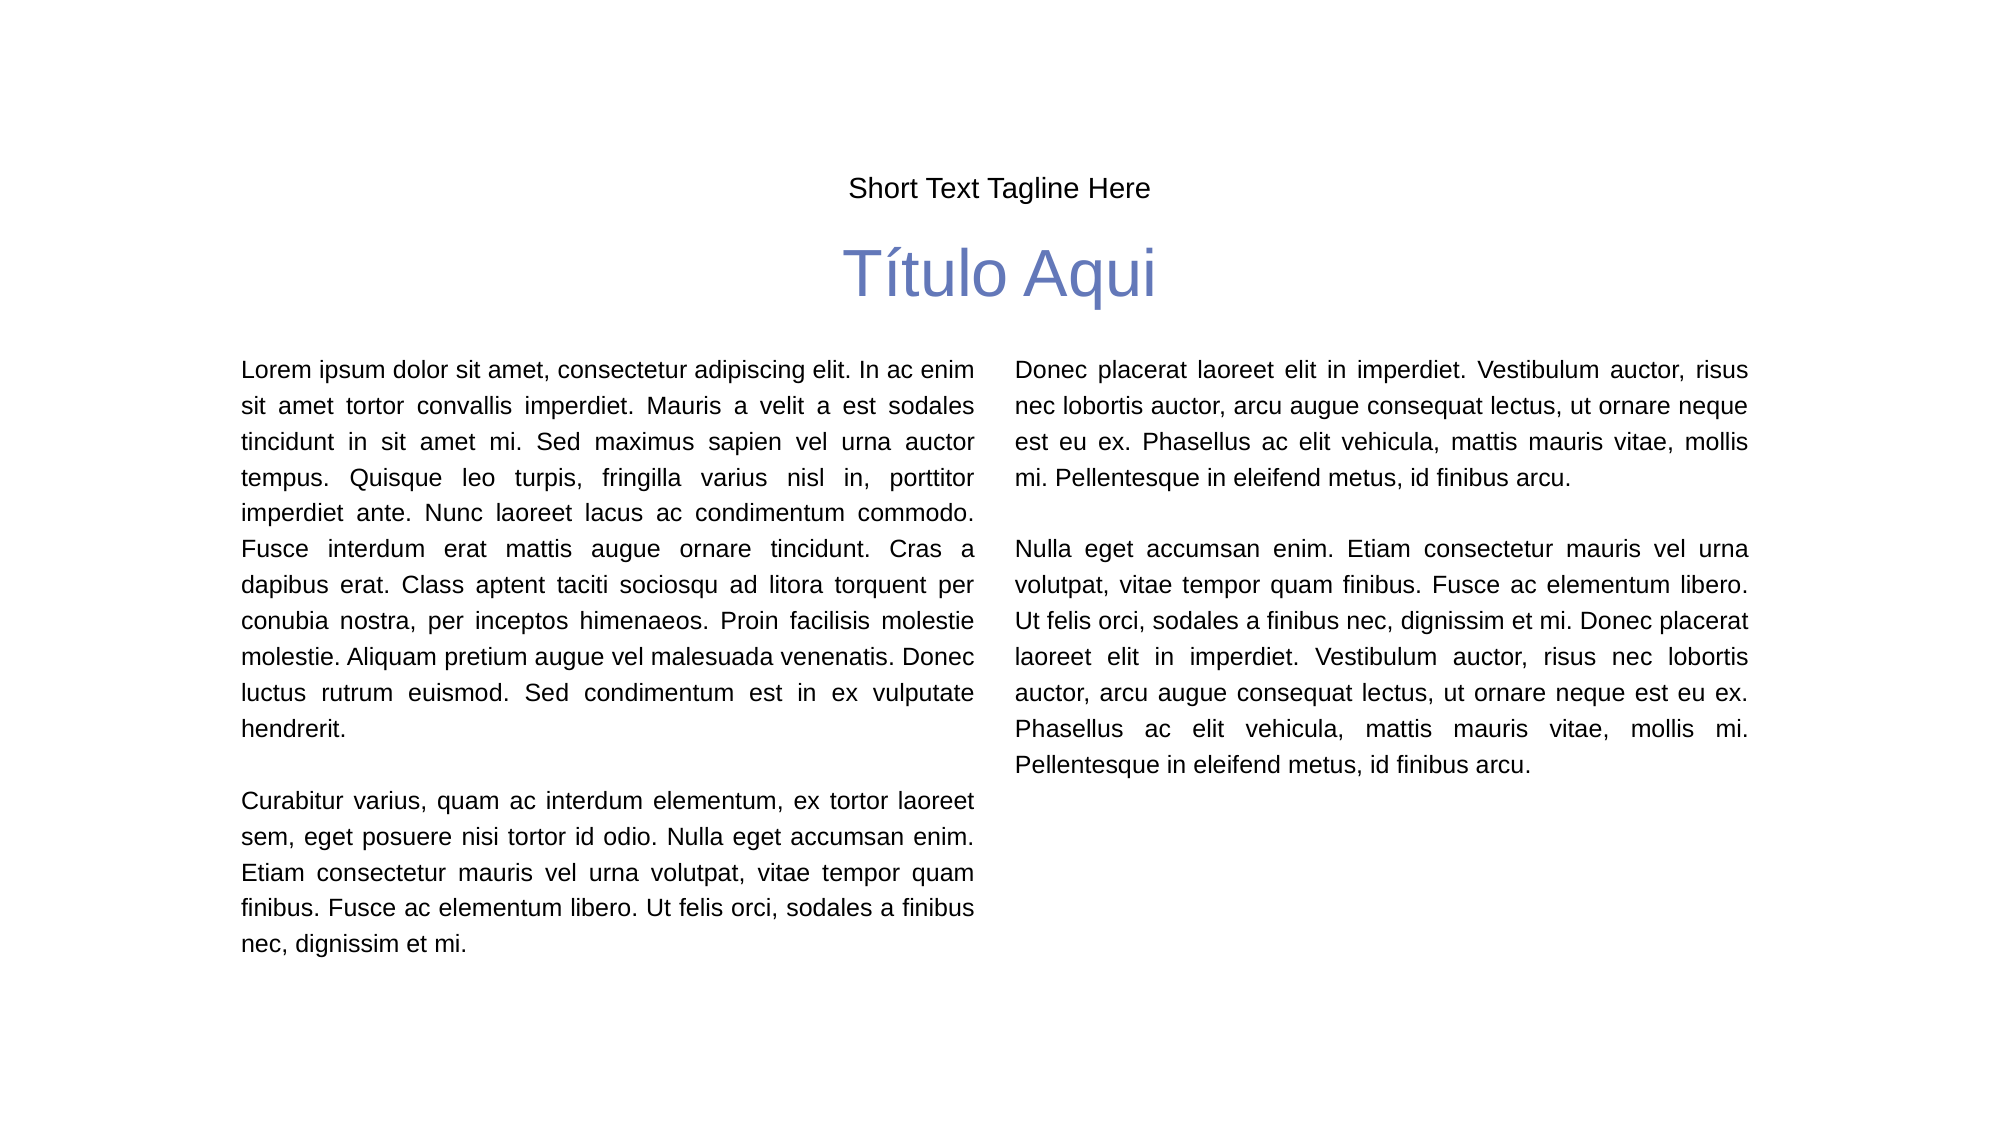

Short Text Tagline Here
Título Aqui
Lorem ipsum dolor sit amet, consectetur adipiscing elit. In ac enim sit amet tortor convallis imperdiet. Mauris a velit a est sodales tincidunt in sit amet mi. Sed maximus sapien vel urna auctor tempus. Quisque leo turpis, fringilla varius nisl in, porttitor imperdiet ante. Nunc laoreet lacus ac condimentum commodo. Fusce interdum erat mattis augue ornare tincidunt. Cras a dapibus erat. Class aptent taciti sociosqu ad litora torquent per conubia nostra, per inceptos himenaeos. Proin facilisis molestie molestie. Aliquam pretium augue vel malesuada venenatis. Donec luctus rutrum euismod. Sed condimentum est in ex vulputate hendrerit.

Curabitur varius, quam ac interdum elementum, ex tortor laoreet sem, eget posuere nisi tortor id odio. Nulla eget accumsan enim. Etiam consectetur mauris vel urna volutpat, vitae tempor quam finibus. Fusce ac elementum libero. Ut felis orci, sodales a finibus nec, dignissim et mi.
Donec placerat laoreet elit in imperdiet. Vestibulum auctor, risus nec lobortis auctor, arcu augue consequat lectus, ut ornare neque est eu ex. Phasellus ac elit vehicula, mattis mauris vitae, mollis mi. Pellentesque in eleifend metus, id finibus arcu.

Nulla eget accumsan enim. Etiam consectetur mauris vel urna volutpat, vitae tempor quam finibus. Fusce ac elementum libero. Ut felis orci, sodales a finibus nec, dignissim et mi. Donec placerat laoreet elit in imperdiet. Vestibulum auctor, risus nec lobortis auctor, arcu augue consequat lectus, ut ornare neque est eu ex. Phasellus ac elit vehicula, mattis mauris vitae, mollis mi. Pellentesque in eleifend metus, id finibus arcu.